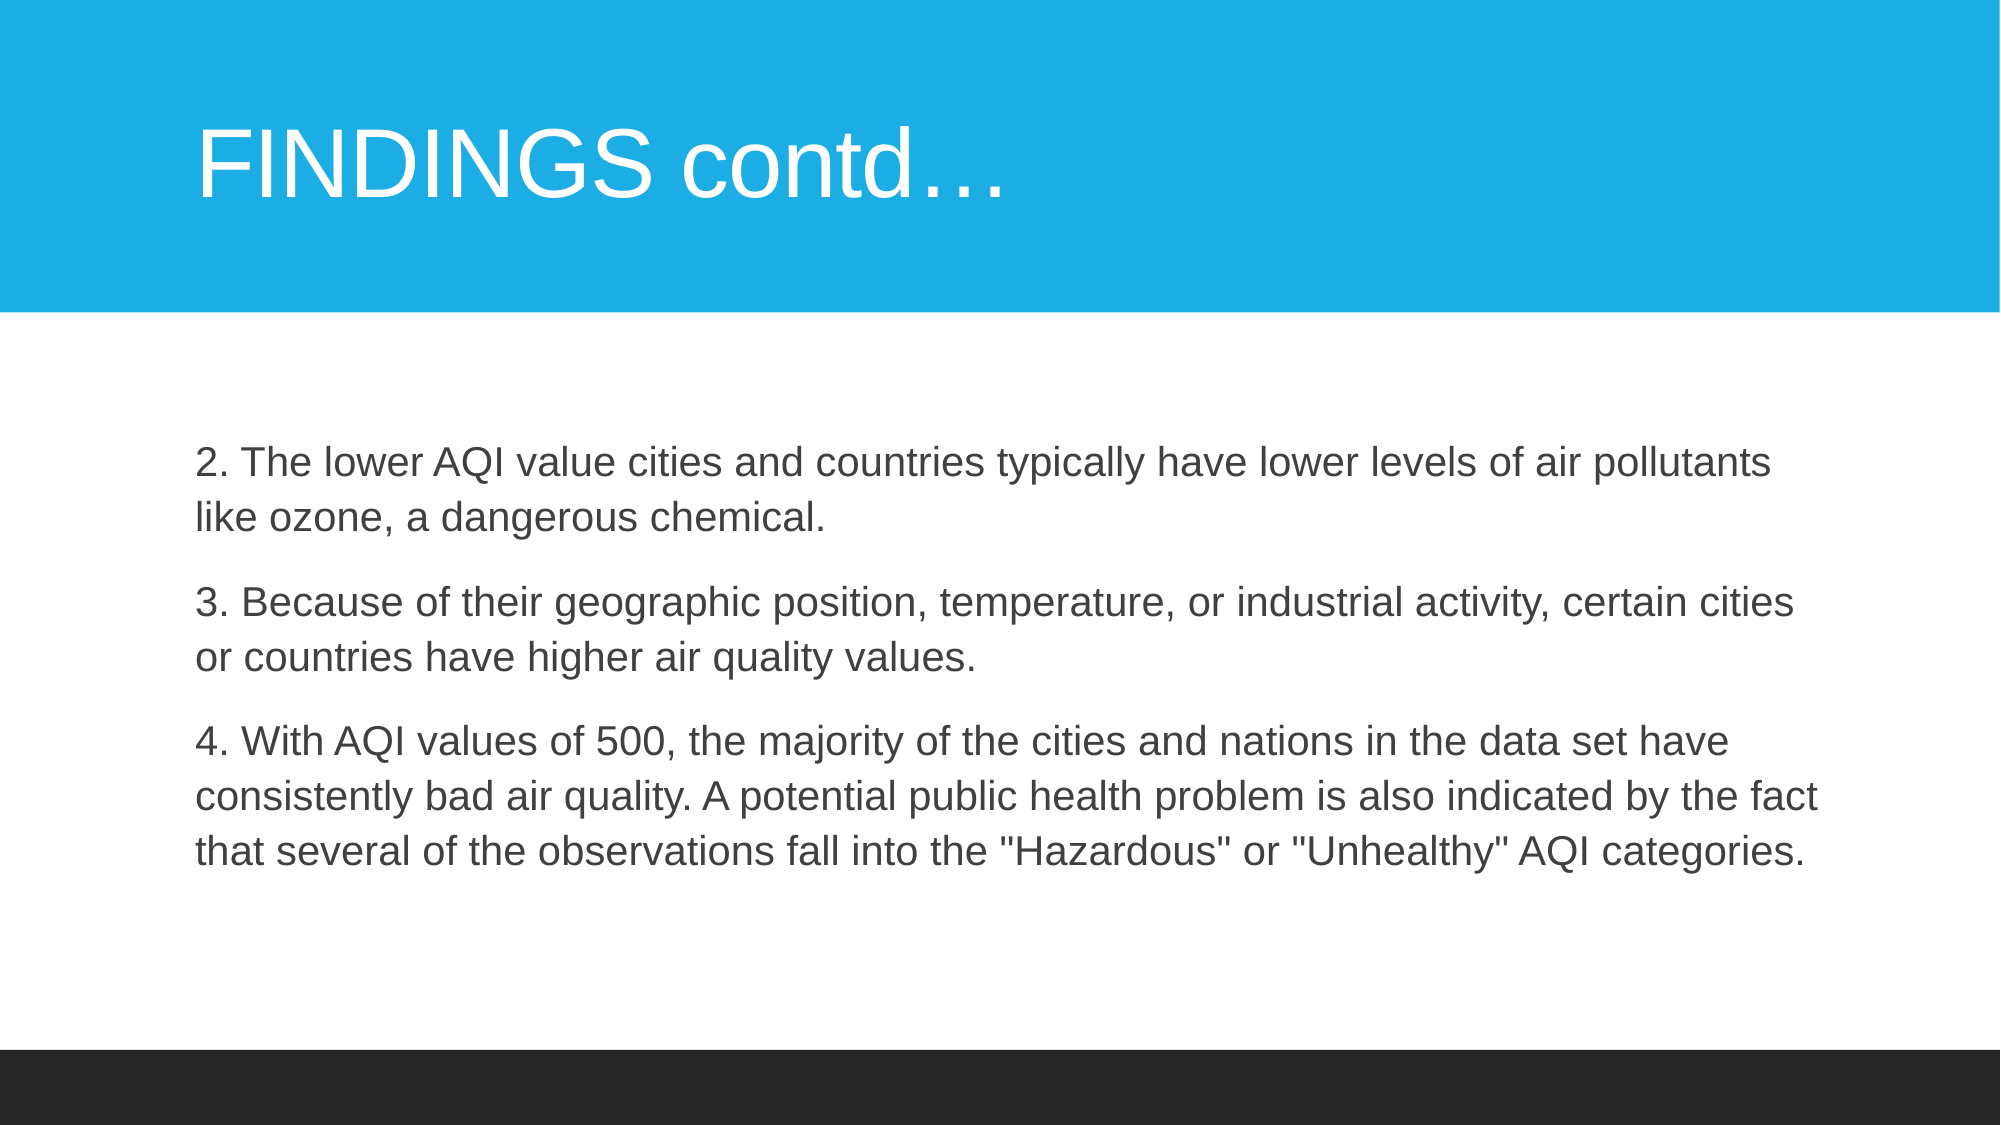

# FINDINGS contd…
2. The lower AQI value cities and countries typically have lower levels of air pollutants like ozone, a dangerous chemical.
3. Because of their geographic position, temperature, or industrial activity, certain cities or countries have higher air quality values.
4. With AQI values of 500, the majority of the cities and nations in the data set have consistently bad air quality. A potential public health problem is also indicated by the fact that several of the observations fall into the "Hazardous" or "Unhealthy" AQI categories.